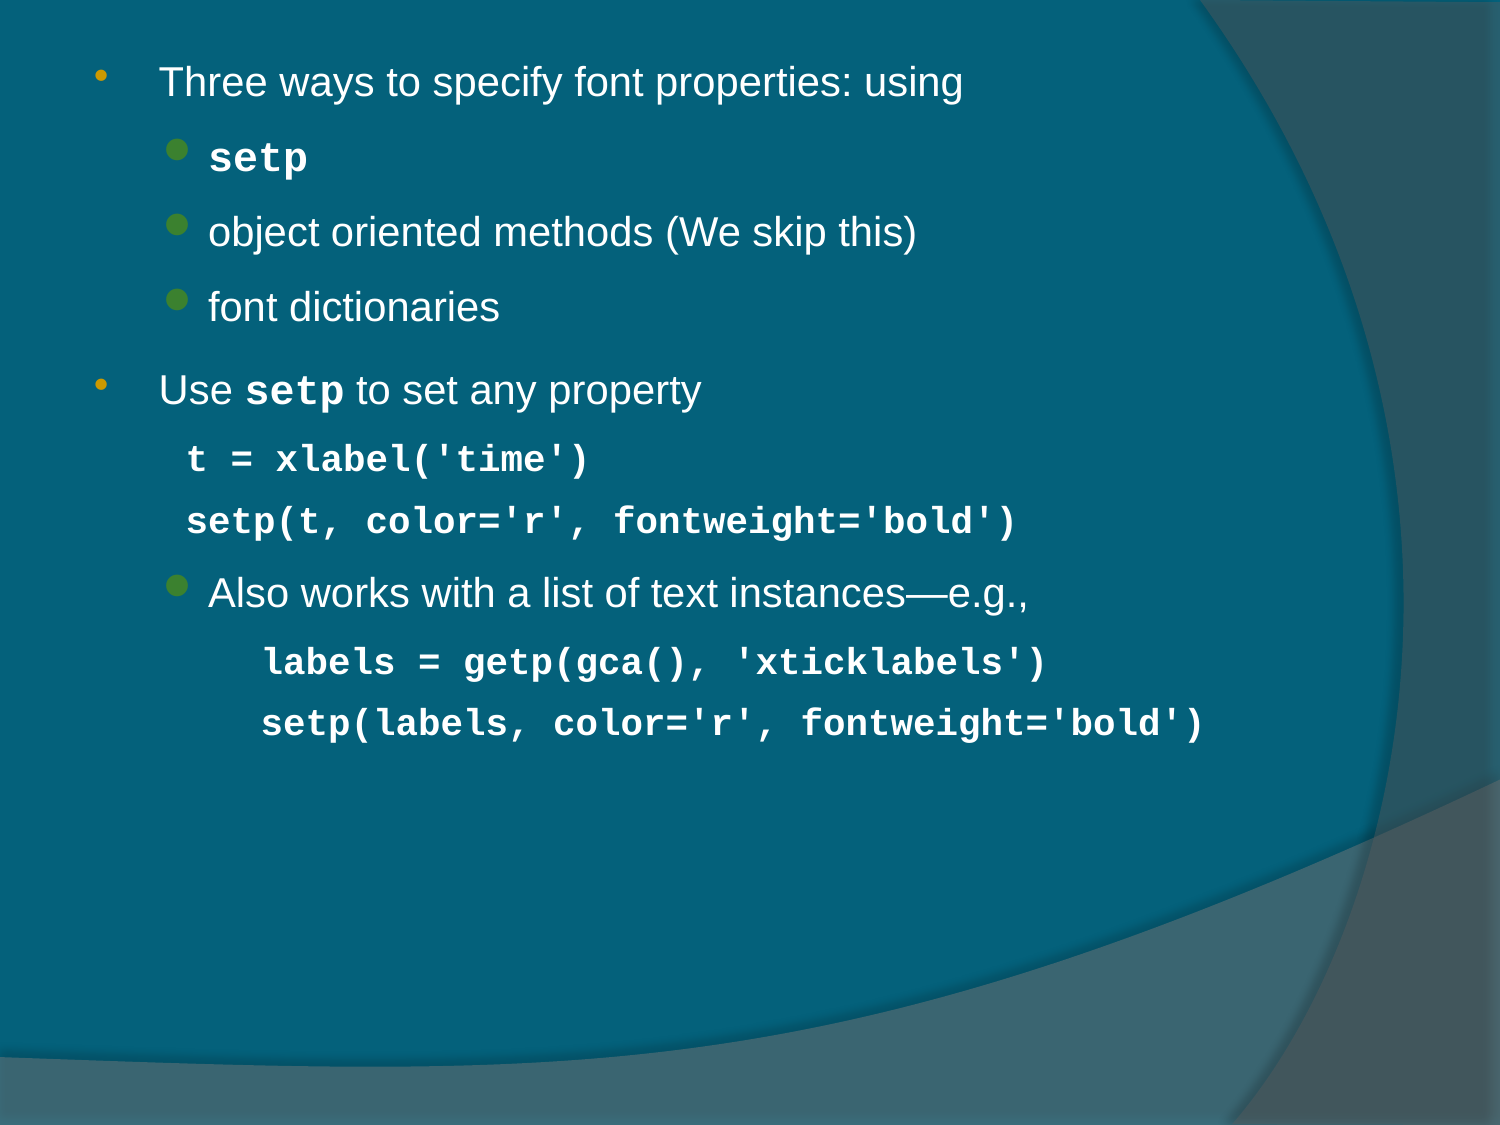

Three ways to specify font properties: using
setp
object oriented methods (We skip this)
font dictionaries
Use setp to set any property
 t = xlabel('time')
 setp(t, color='r', fontweight='bold')
Also works with a list of text instances—e.g.,
labels = getp(gca(), 'xticklabels')
setp(labels, color='r', fontweight='bold')